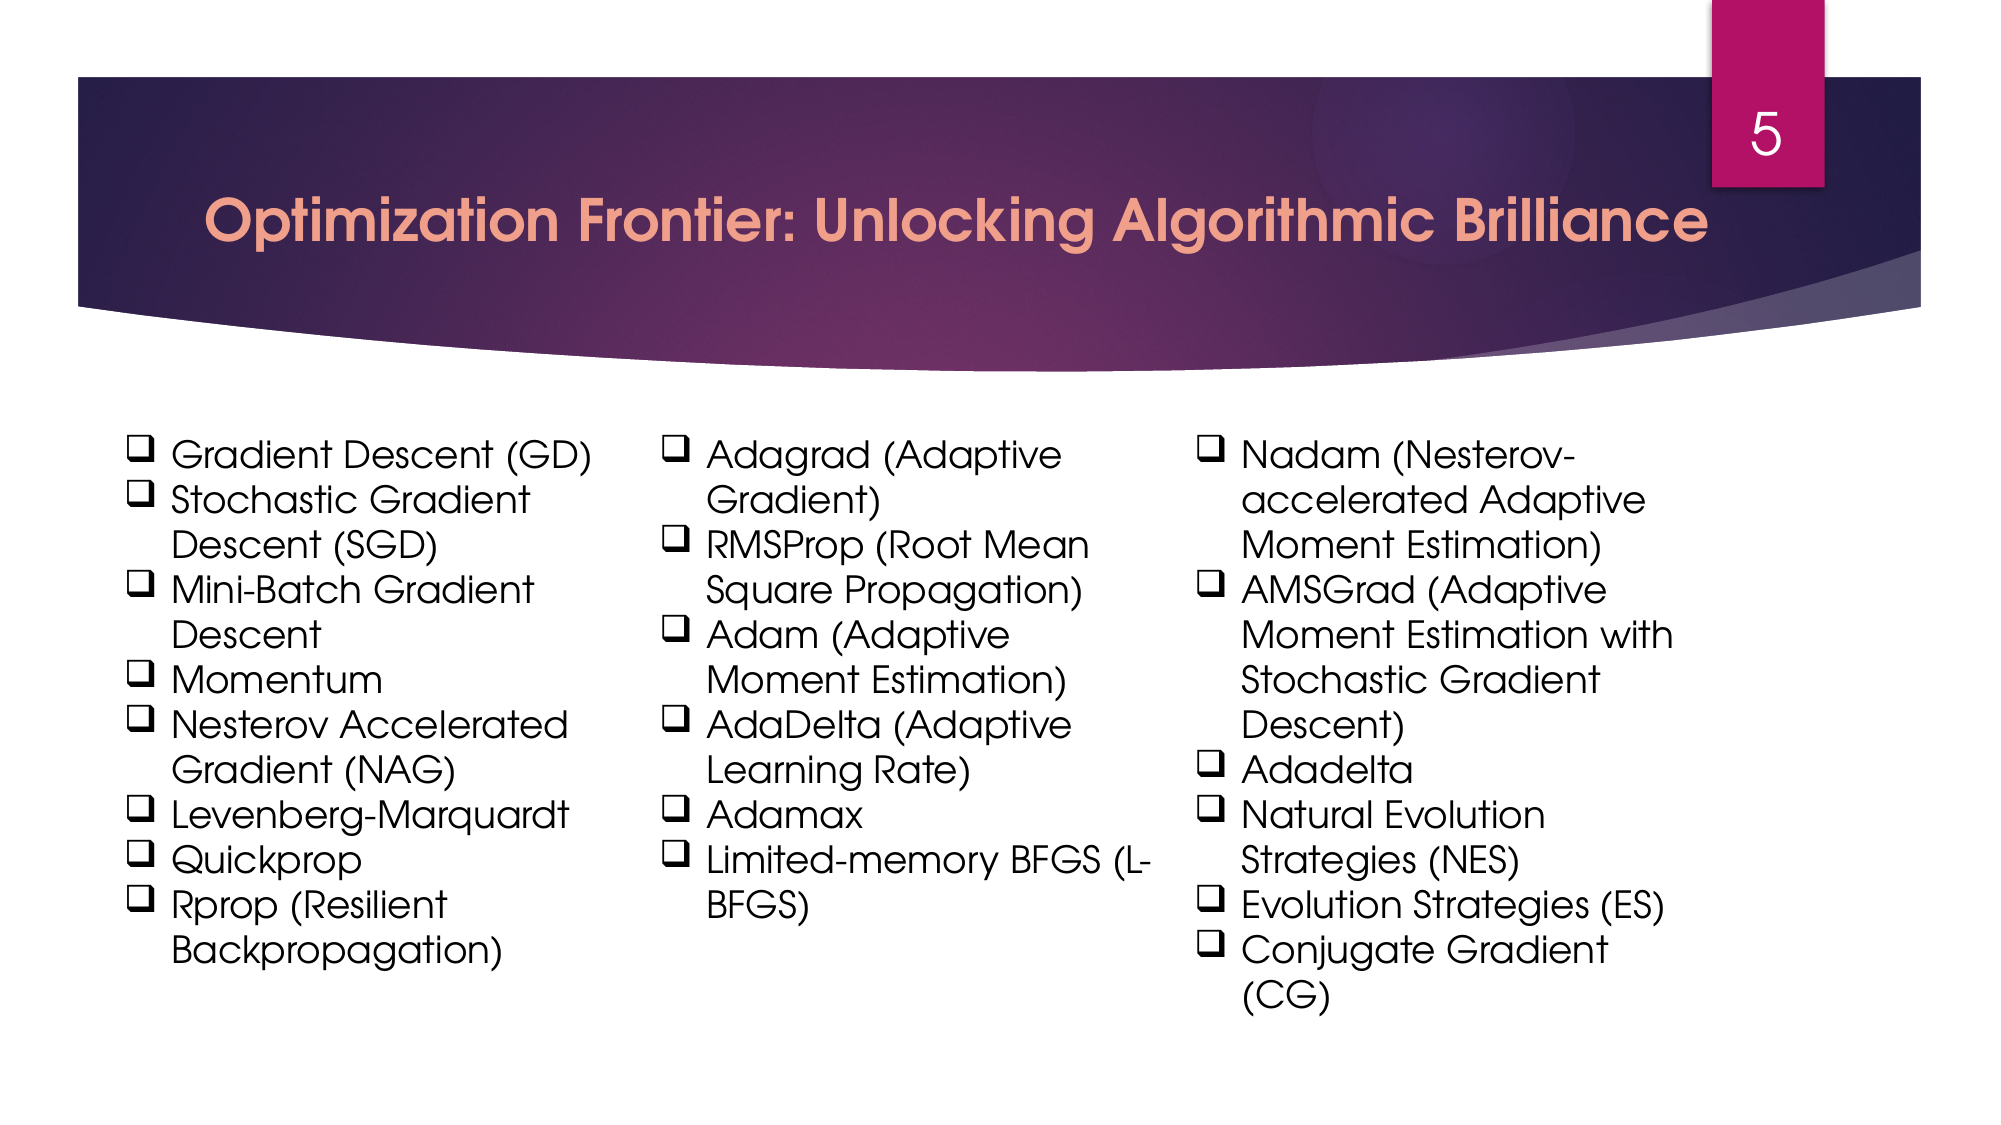

5
# Optimization Frontier: Unlocking Algorithmic Brilliance
Nadam (Nesterov-accelerated Adaptive Moment Estimation)
AMSGrad (Adaptive Moment Estimation with Stochastic Gradient Descent)
Adadelta
Natural Evolution Strategies (NES)
Evolution Strategies (ES)
Conjugate Gradient (CG)

Adagrad (Adaptive Gradient)
RMSProp (Root Mean Square Propagation)
Adam (Adaptive Moment Estimation)
AdaDelta (Adaptive Learning Rate)
Adamax
Limited-memory BFGS (L-BFGS)

Gradient Descent (GD)
Stochastic Gradient Descent (SGD)
Mini-Batch Gradient Descent
Momentum
Nesterov Accelerated Gradient (NAG)
Levenberg-Marquardt
Quickprop
Rprop (Resilient Backpropagation)